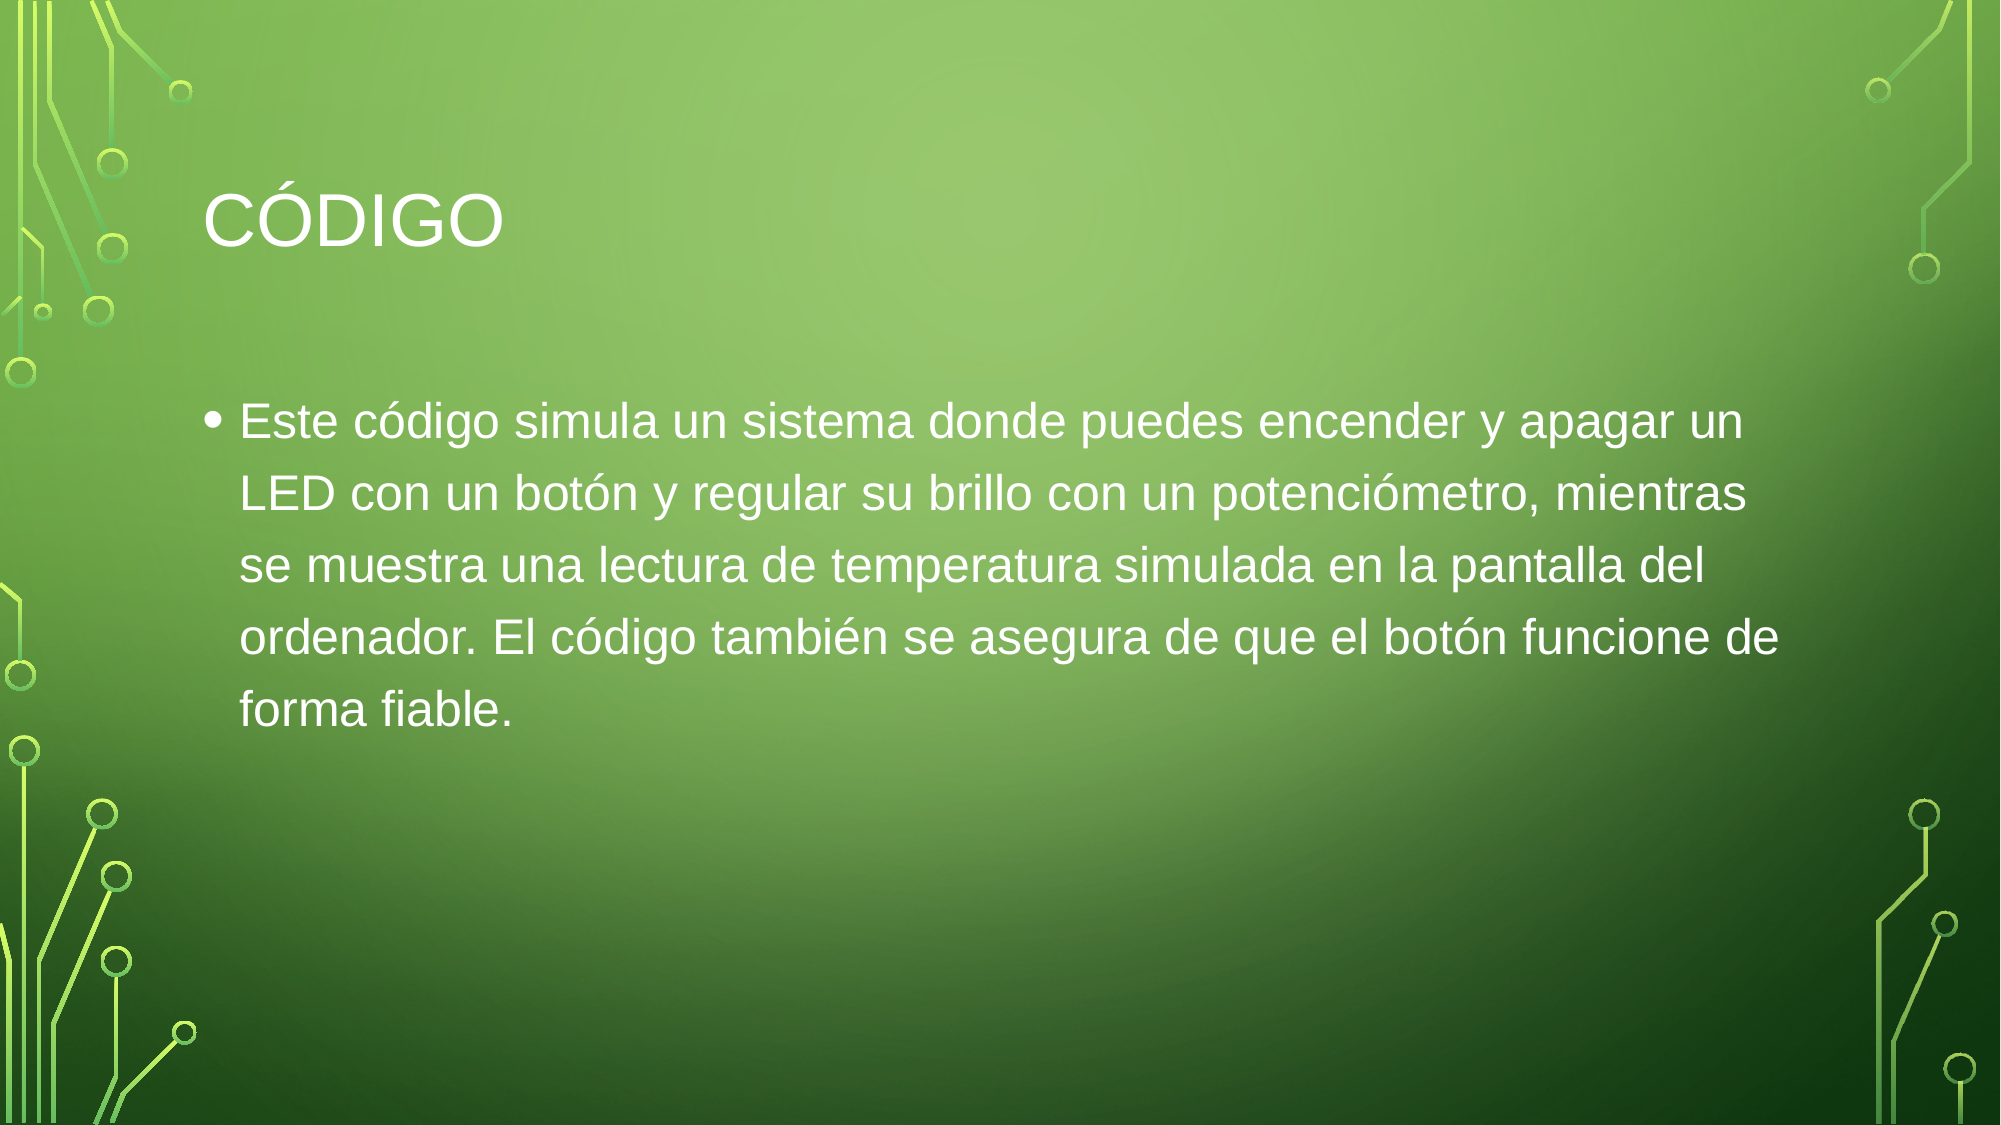

# Código
Este código simula un sistema donde puedes encender y apagar un LED con un botón y regular su brillo con un potenciómetro, mientras se muestra una lectura de temperatura simulada en la pantalla del ordenador. El código también se asegura de que el botón funcione de forma fiable.